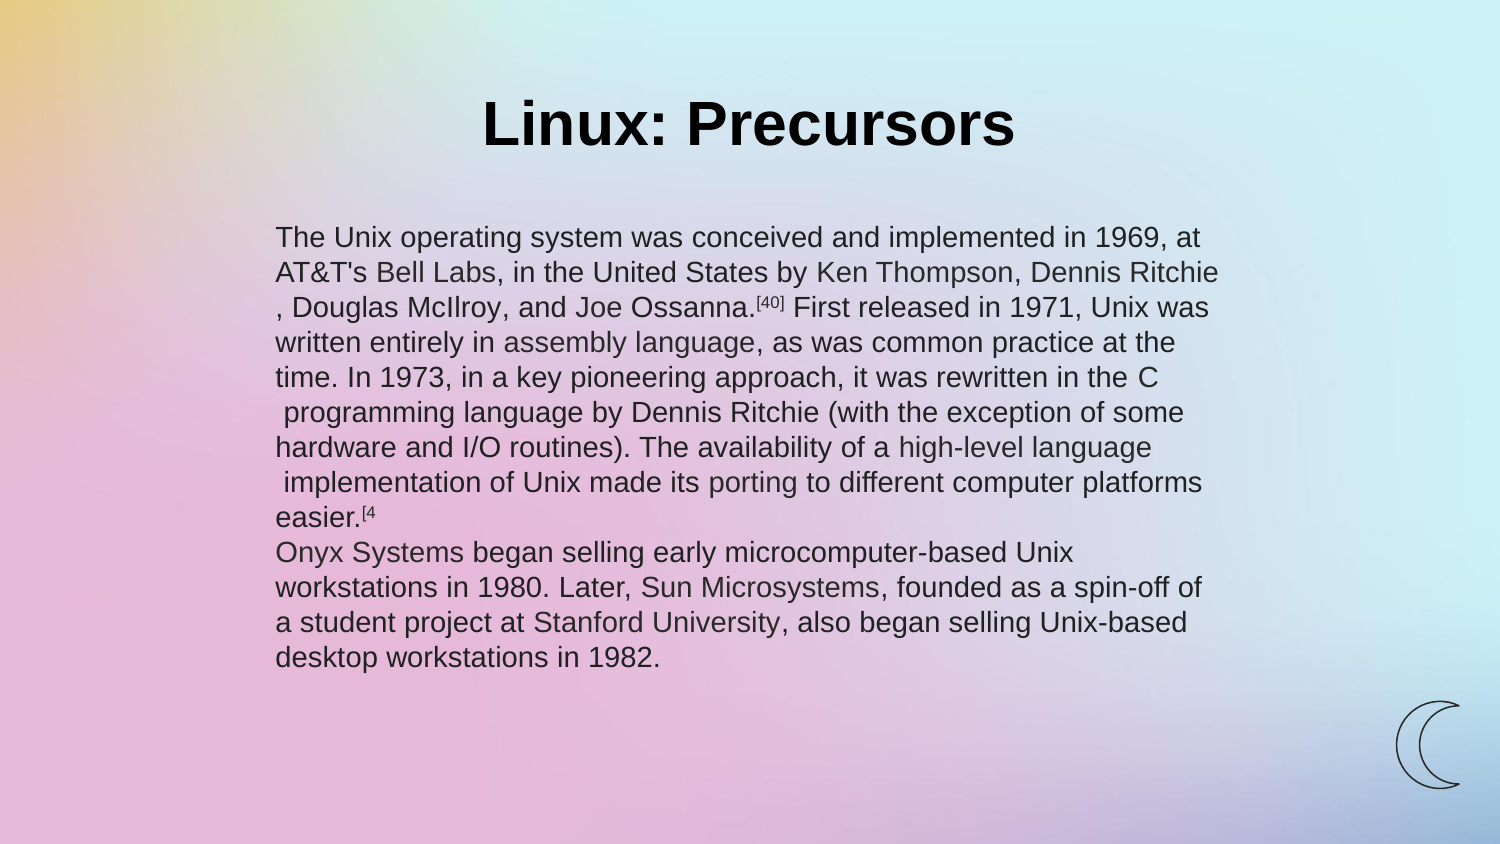

# Linux: Precursors
The Unix operating system was conceived and implemented in 1969, at AT&T's Bell Labs, in the United States by Ken Thompson, Dennis Ritchie, Douglas McIlroy, and Joe Ossanna.[40] First released in 1971, Unix was written entirely in assembly language, as was common practice at the time. In 1973, in a key pioneering approach, it was rewritten in the C programming language by Dennis Ritchie (with the exception of some hardware and I/O routines). The availability of a high-level language implementation of Unix made its porting to different computer platforms easier.[4
Onyx Systems began selling early microcomputer-based Unix workstations in 1980. Later, Sun Microsystems, founded as a spin-off of a student project at Stanford University, also began selling Unix-based desktop workstations in 1982.